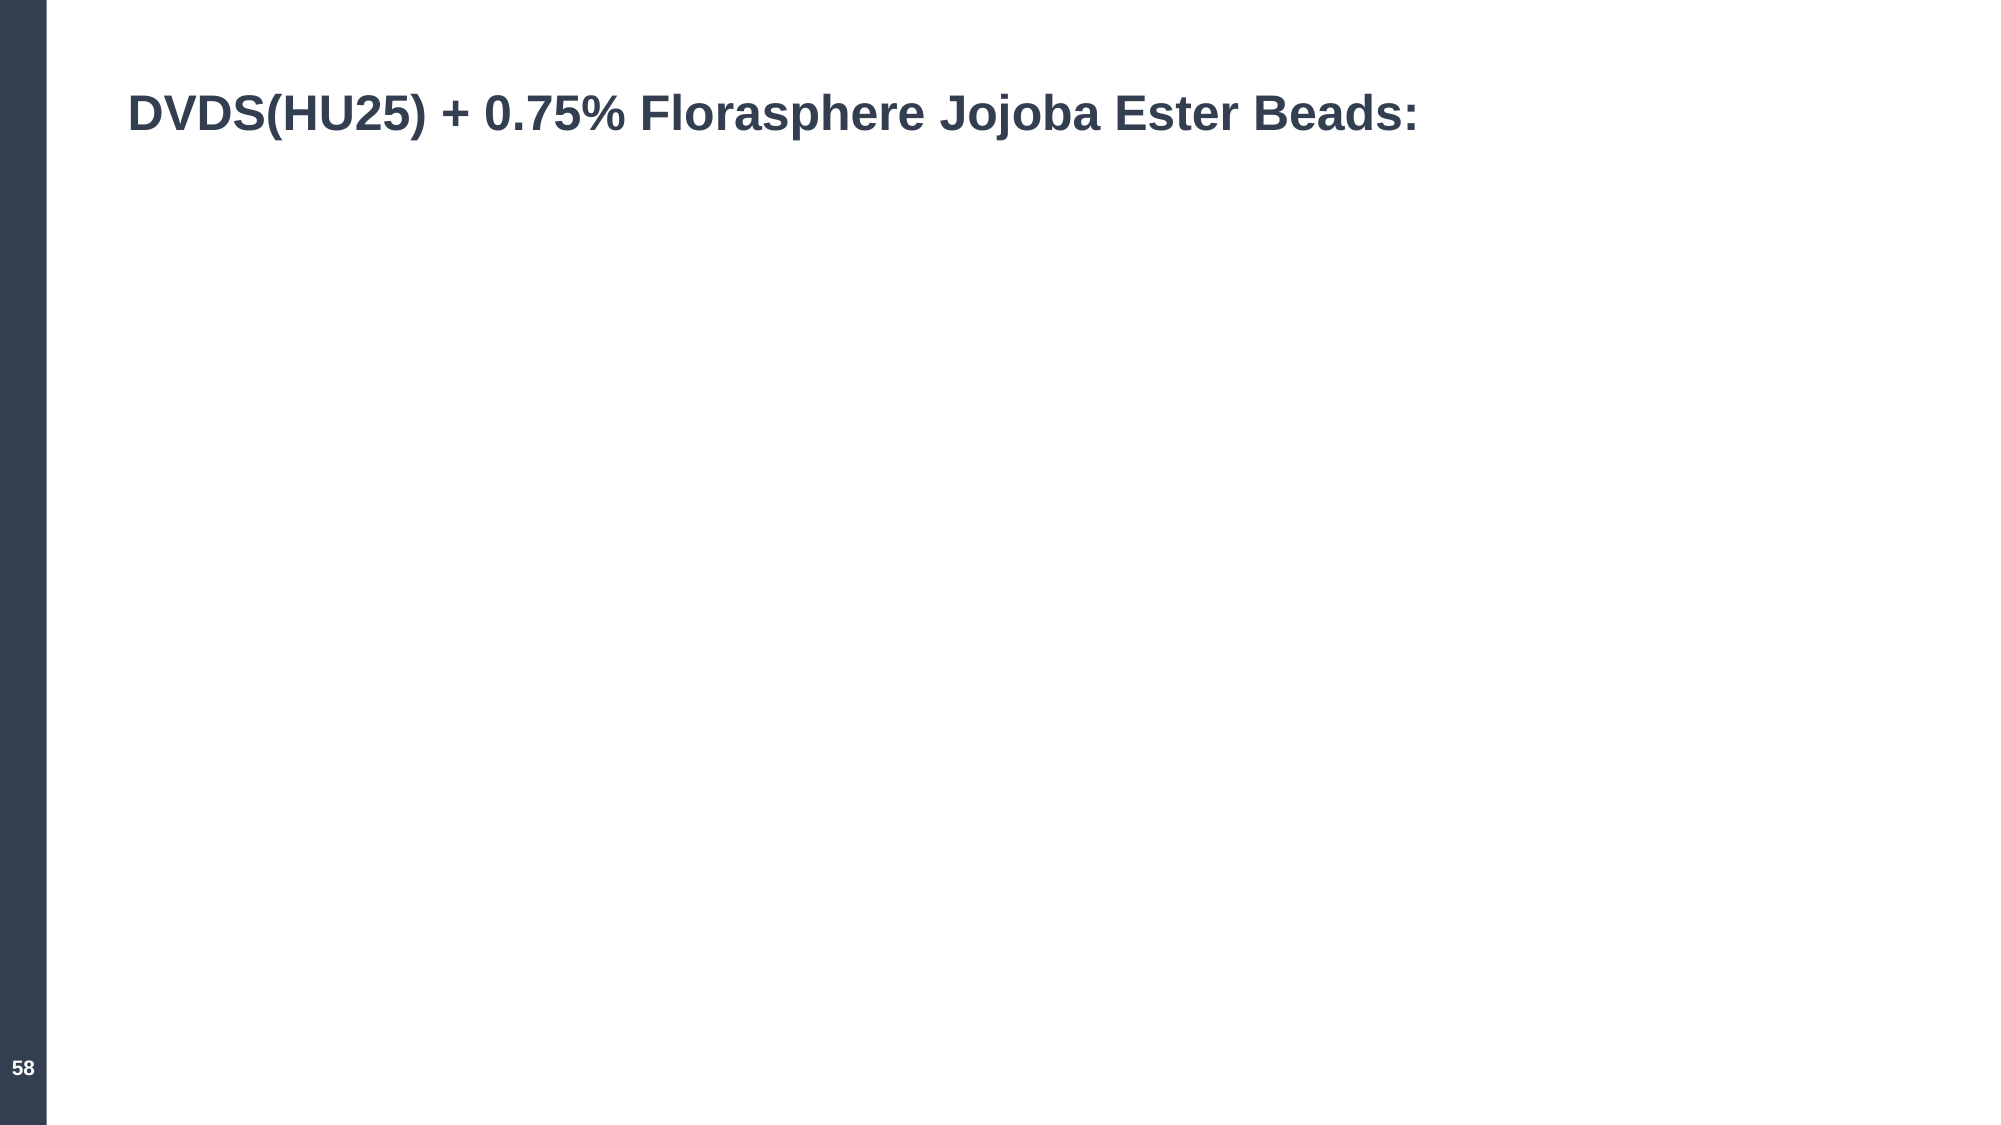

# DVDS(HU25) + 0.75% Florasphere Jojoba Ester Beads: